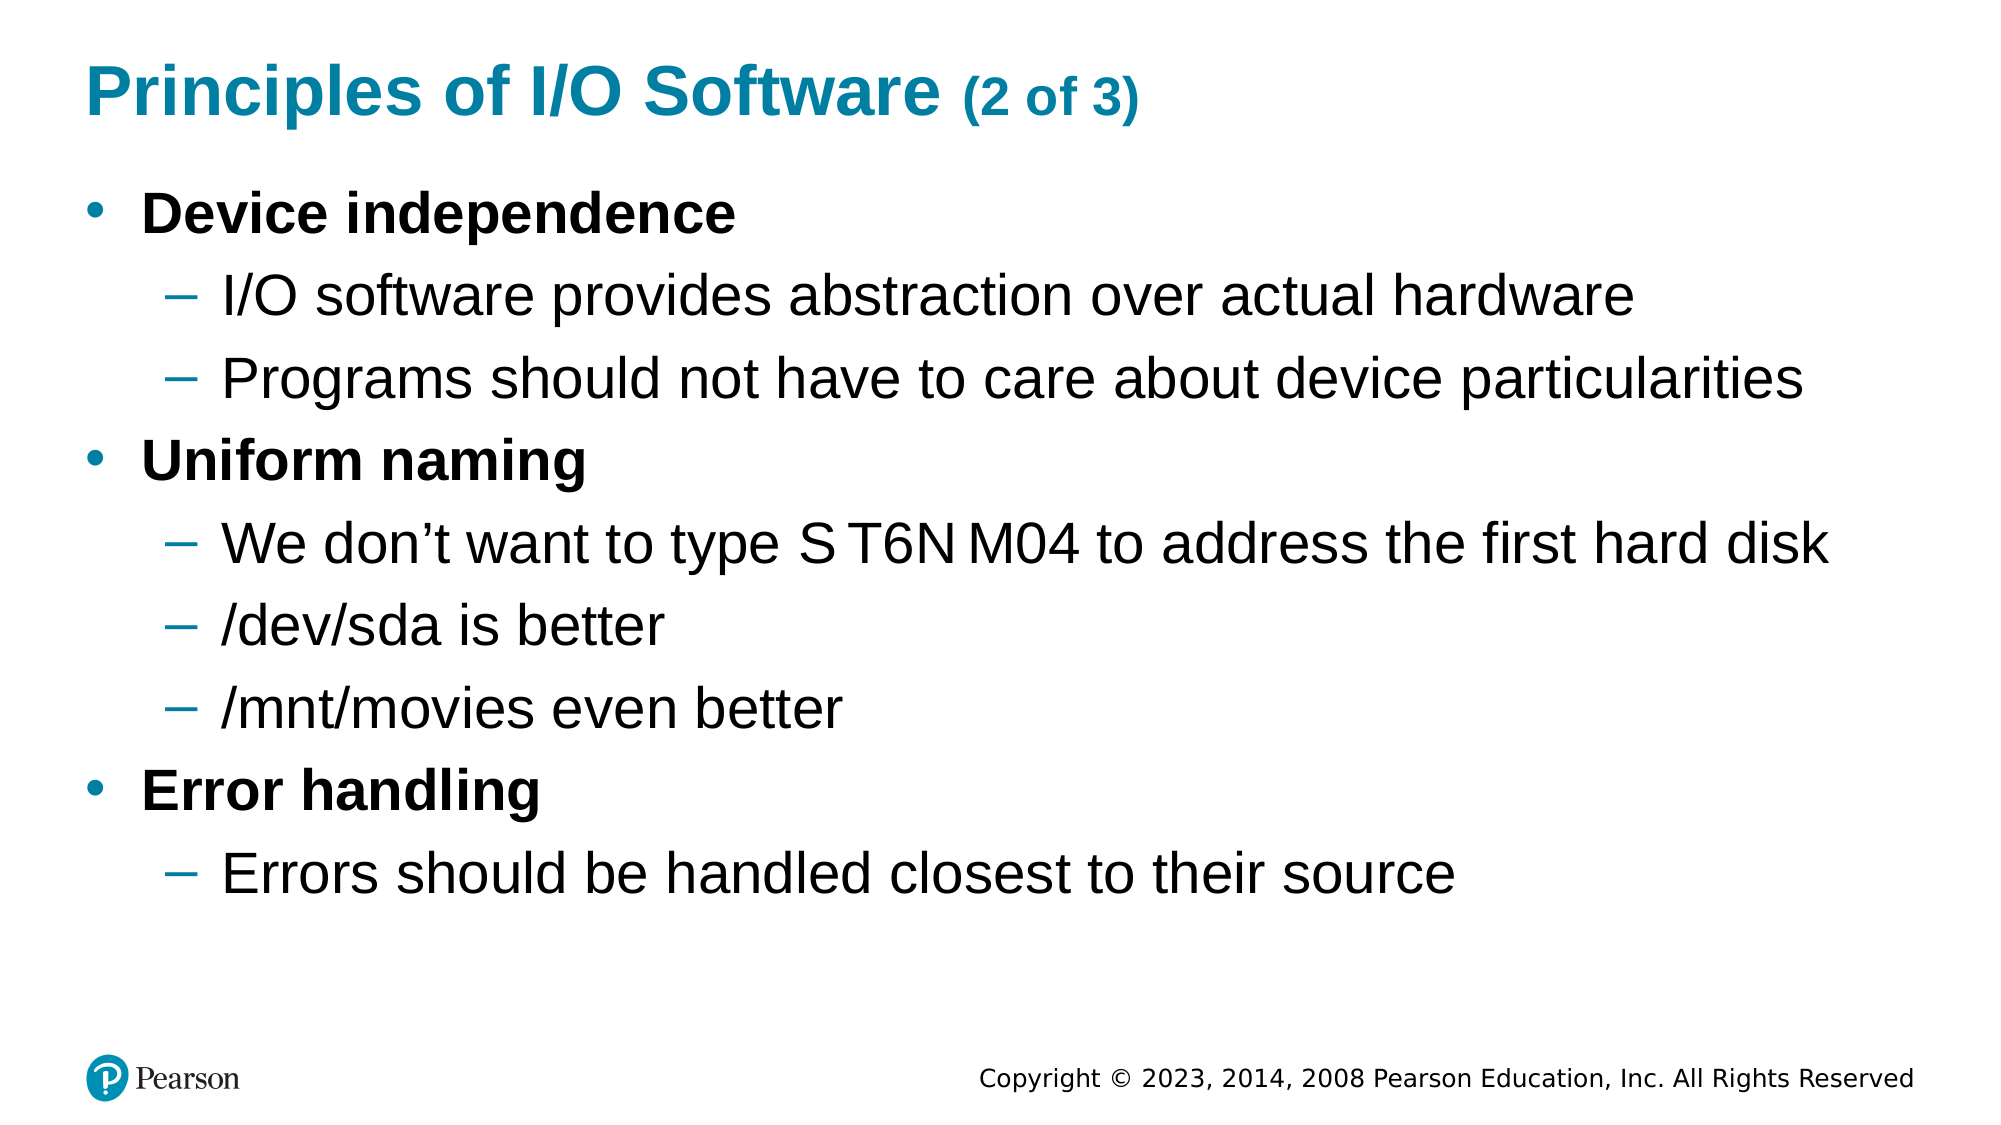

# Principles of I/O Software (2 of 3)
Device independence
I/O software provides abstraction over actual hardware
Programs should not have to care about device particularities
Uniform naming
We don’t want to type S T6N M04 to address the first hard disk
/dev/sda is better
/mnt/movies even better
Error handling
Errors should be handled closest to their source